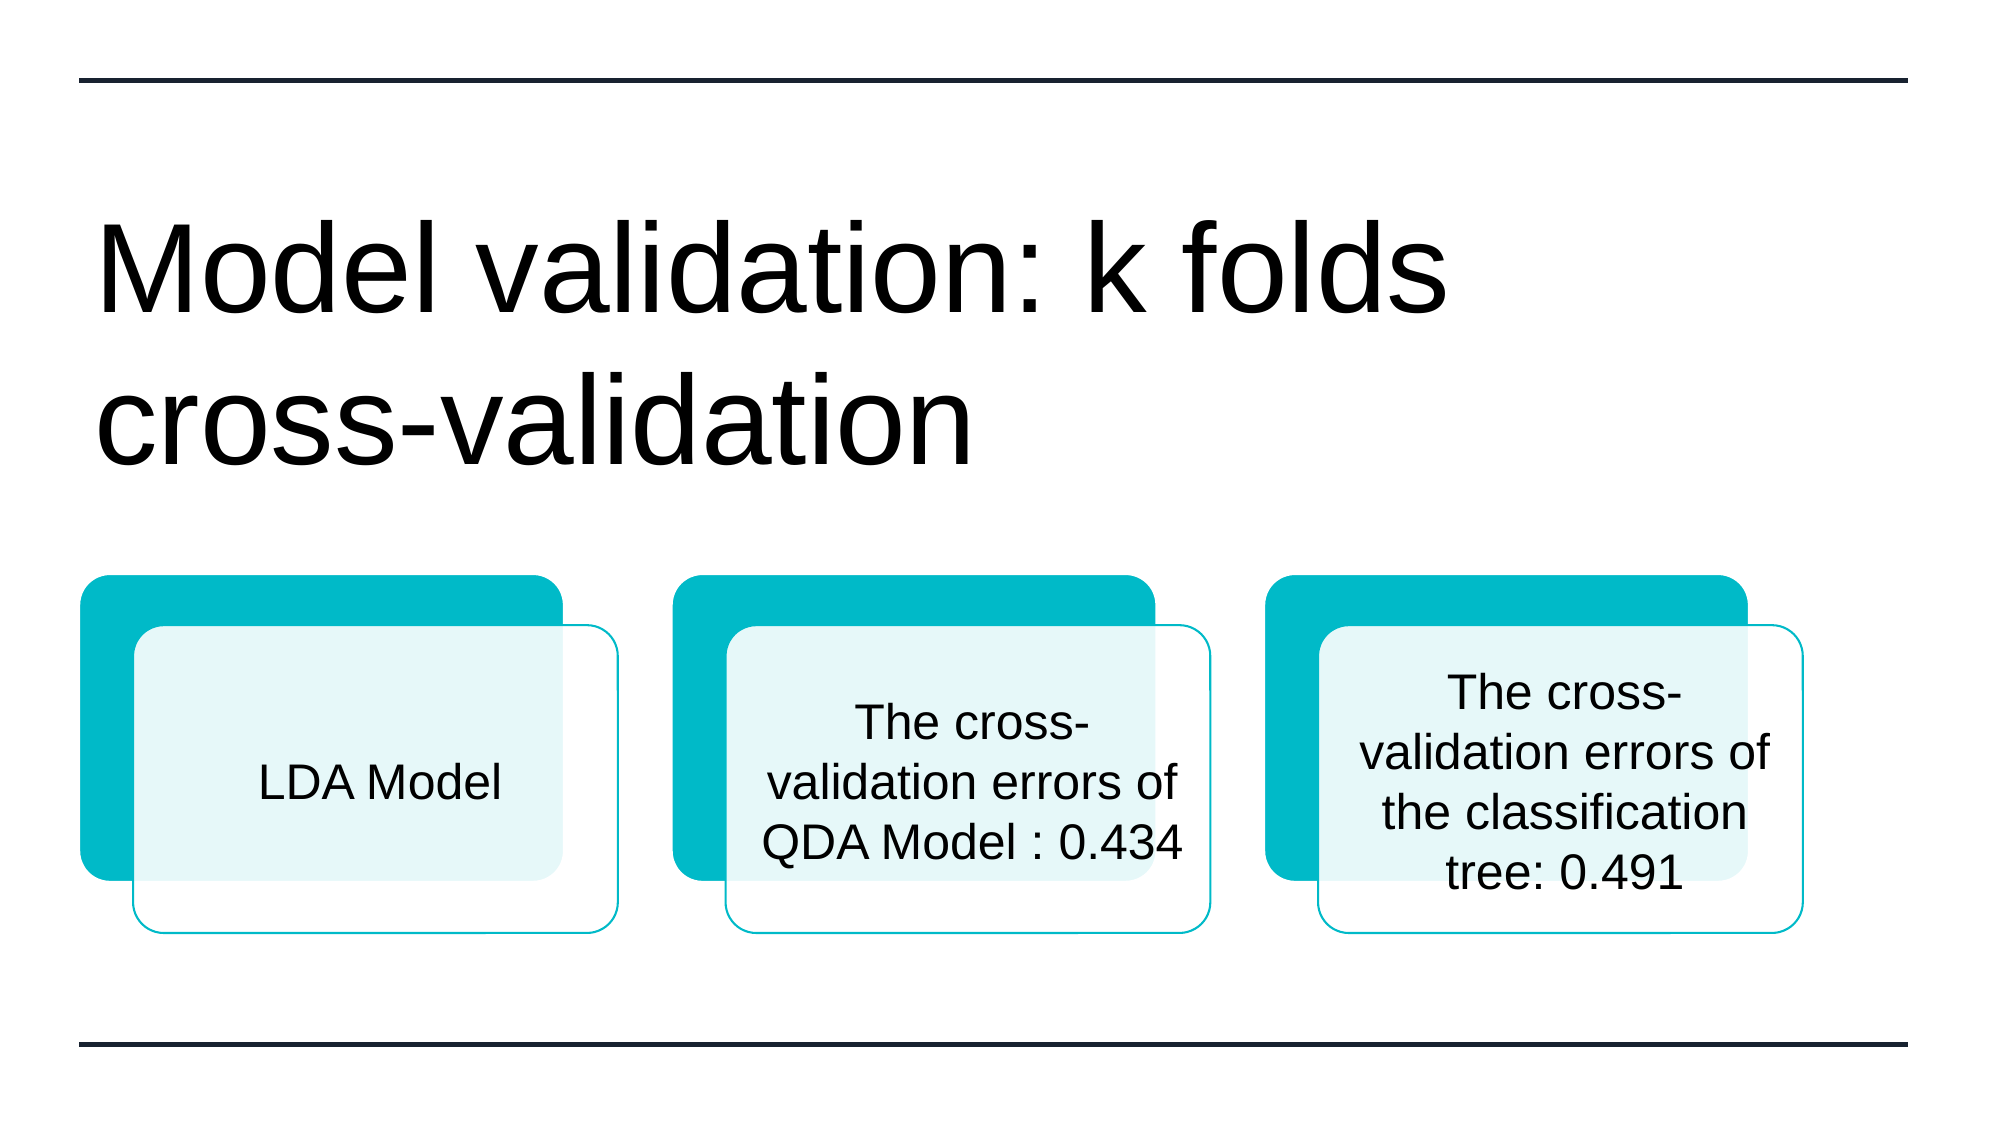

# Model validation: k folds cross-validation
LDA Model
The cross-validation errors of QDA Model : 0.434
The cross-validation errors of the classification tree: 0.491